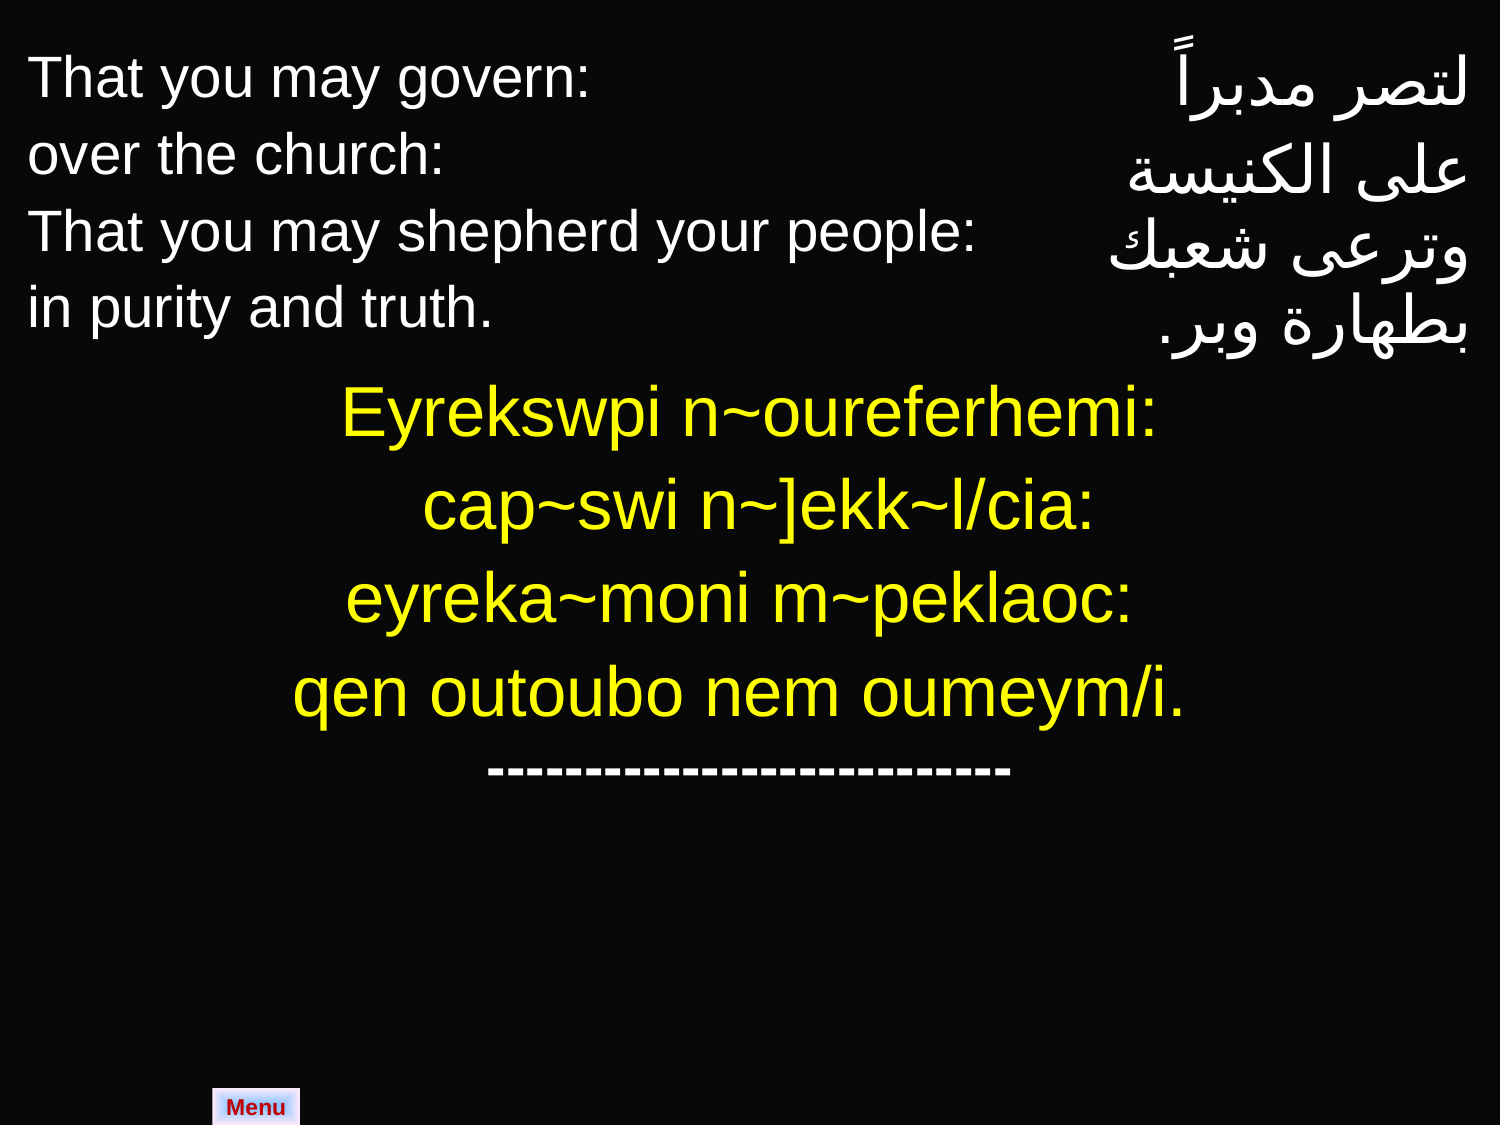

| That you may govern: over the church: That you may shepherd your people: in purity and truth. | لتصر مدبراً على الكنيسة وترعى شعبك بطهارة وبر. |
| --- | --- |
| Eyrekswpi n~oureferhemi: cap~swi n~]ekk~l/cia: eyreka~moni m~peklaoc: qen outoubo nem oumeym/i. |  |
| --------------------------- |  |
Menu